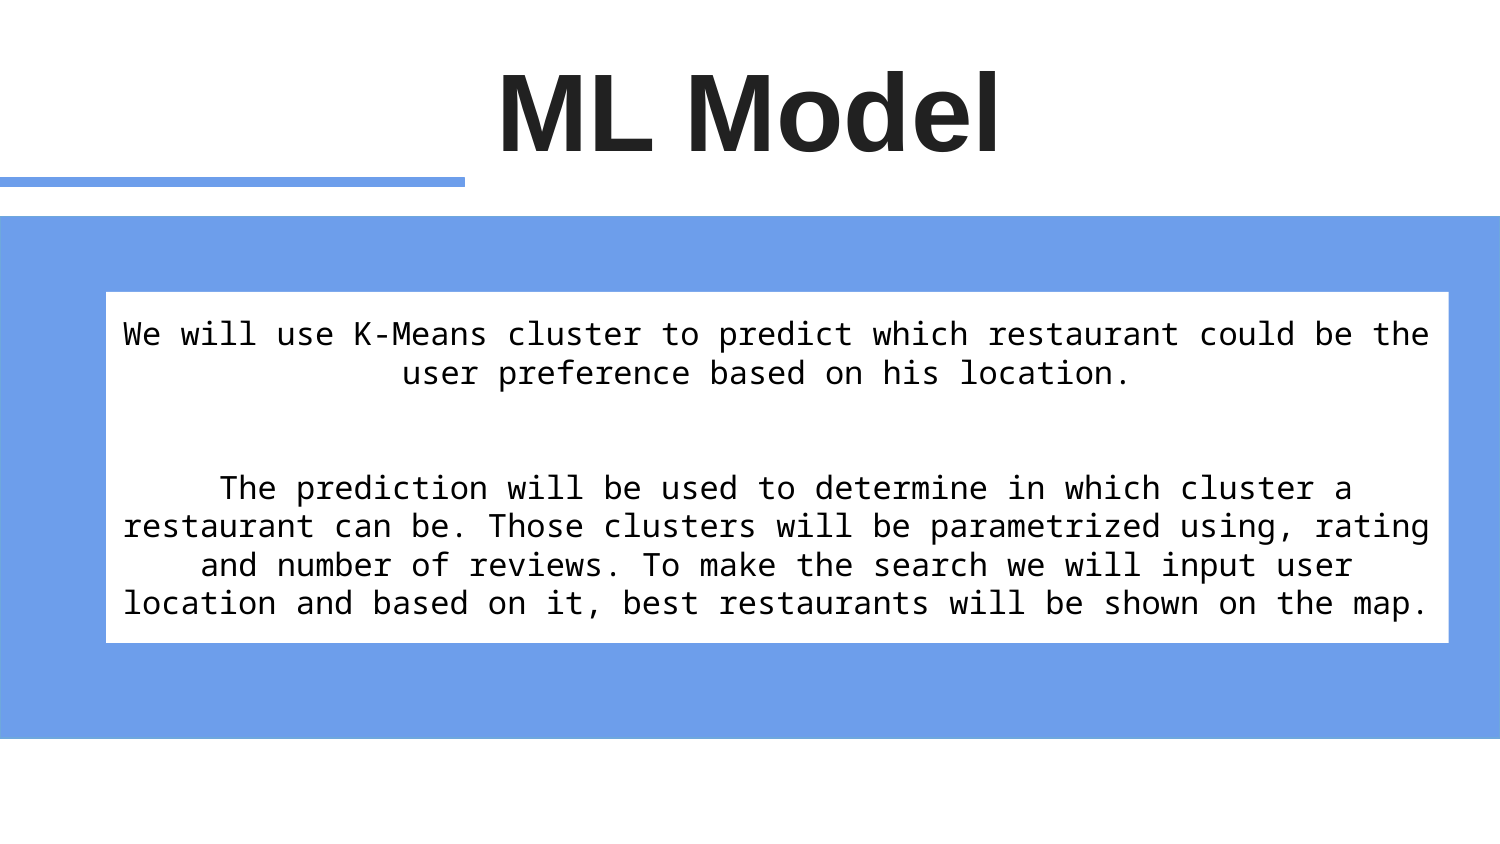

ML Model

We will use K-Means cluster to predict which restaurant could be the user preference based on his location.

 The prediction will be used to determine in which cluster a restaurant can be. Those clusters will be parametrized using, rating and number of reviews. To make the search we will input user location and based on it, best restaurants will be shown on the map.